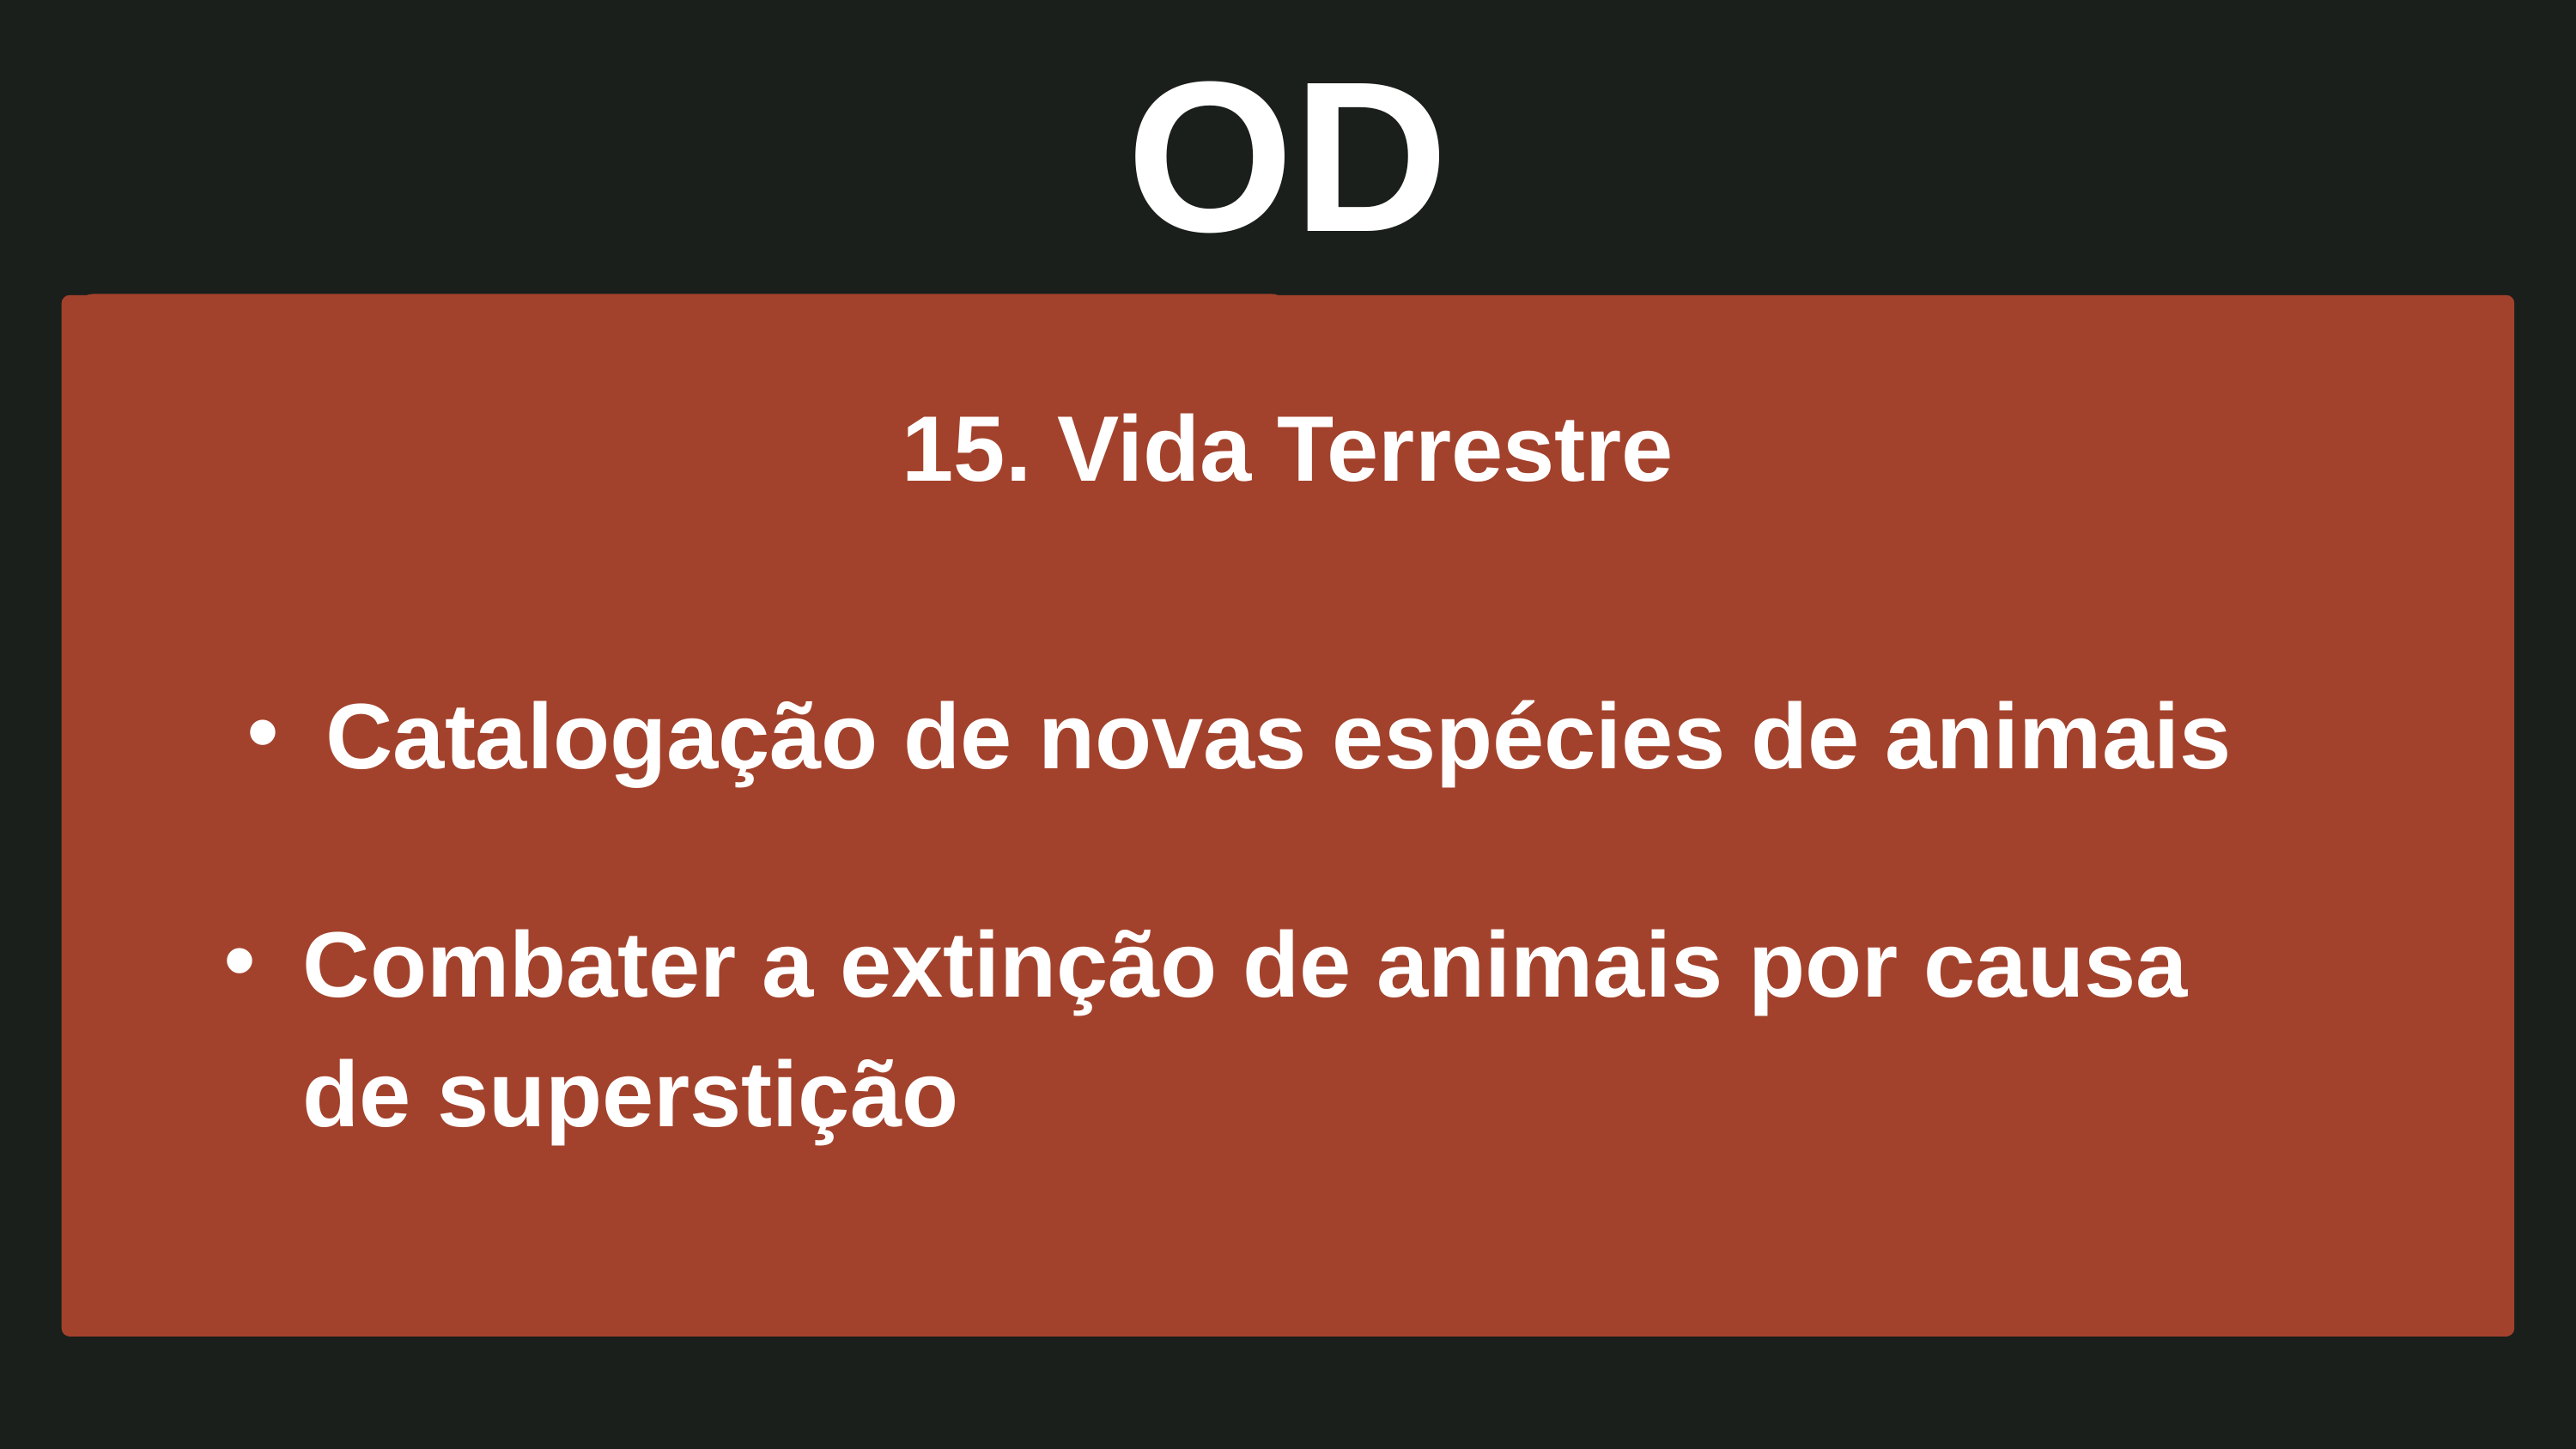

ODS

15. Vida Terrestre
4. Educação de Qualidade
Catalogação de novas espécies de animais
Combater a extinção de animais por causa de superstição